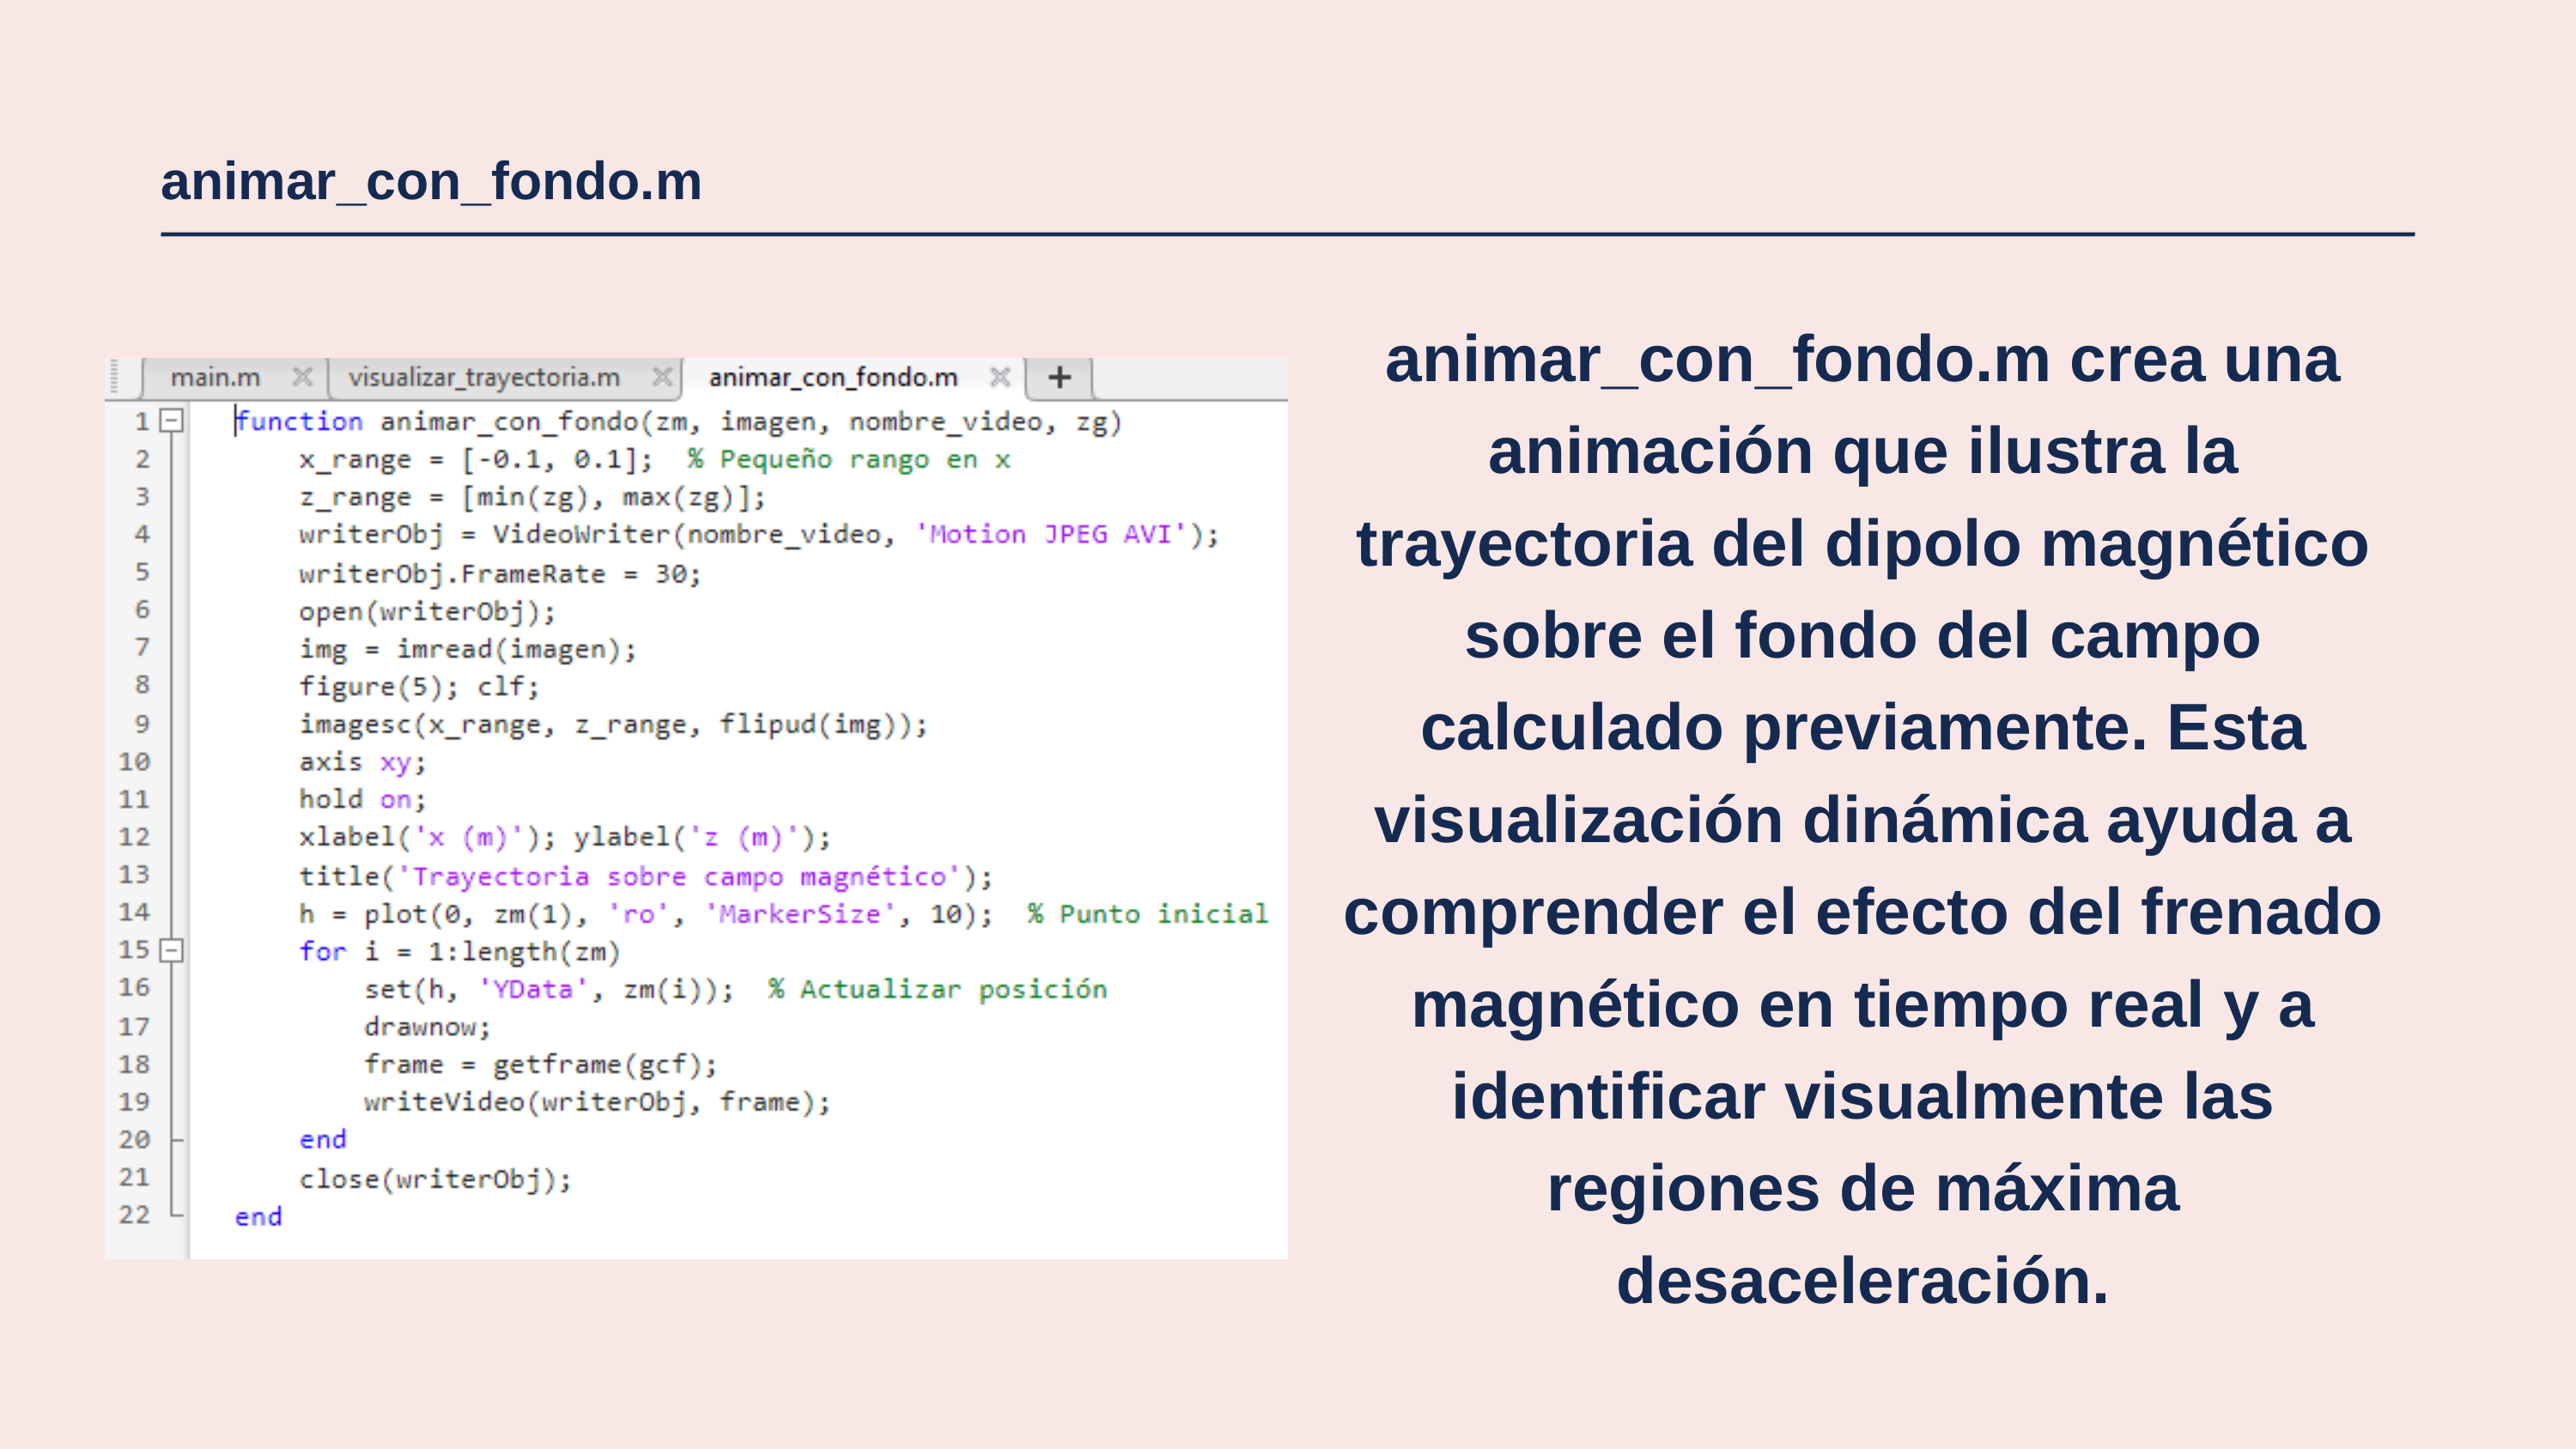

animar_con_fondo.m

animar_con_fondo.m crea una animación que ilustra la trayectoria del dipolo magnético sobre el fondo del campo calculado previamente. Esta visualización dinámica ayuda a comprender el efecto del frenado magnético en tiempo real y a identificar visualmente las regiones de máxima desaceleración.